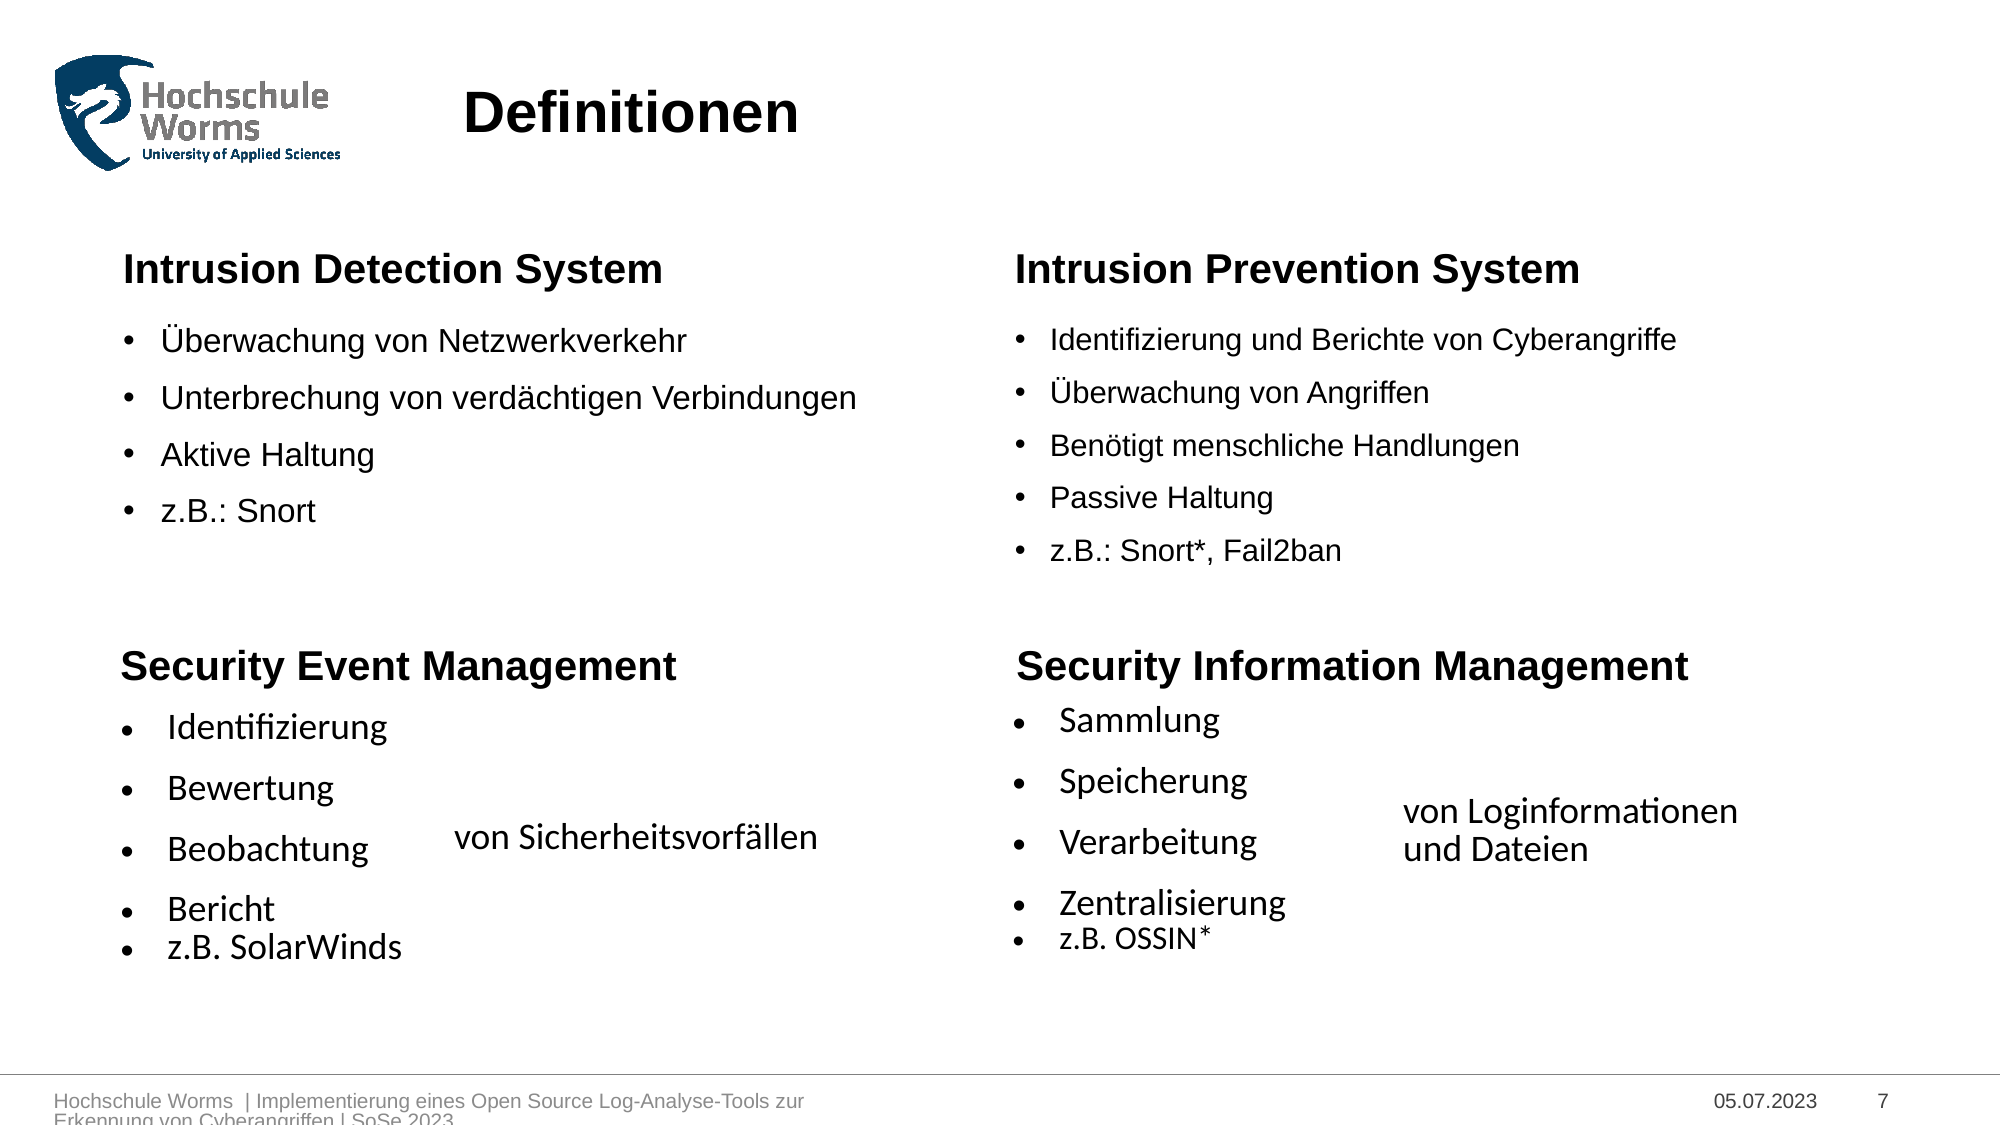

# Definitionen
Intrusion Detection System
Intrusion Prevention System
Überwachung von Netzwerkverkehr
Unterbrechung von verdächtigen Verbindungen
Aktive Haltung
z.B.: Snort
Identifizierung und Berichte von Cyberangriffe
Überwachung von Angriffen
Benötigt menschliche Handlungen
Passive Haltung
z.B.: Snort*, Fail2ban

Security Event Management
Security Information Management
| Sammlung | von Loginformationen und Dateien |
| --- | --- |
| Speicherung |  |
| Verarbeitung |  |
| Zentralisierung z.B. OSSIN\* |  |
| Identifizierung | von Sicherheitsvorfällen |
| --- | --- |
| Bewertung |  |
| Beobachtung |  |
| Bericht z.B. SolarWinds |  |

Hochschule Worms  | Implementierung eines Open Source Log-Analyse-Tools zur Erkennung von Cyberangriffen | SoSe 2023
05.07.2023
7